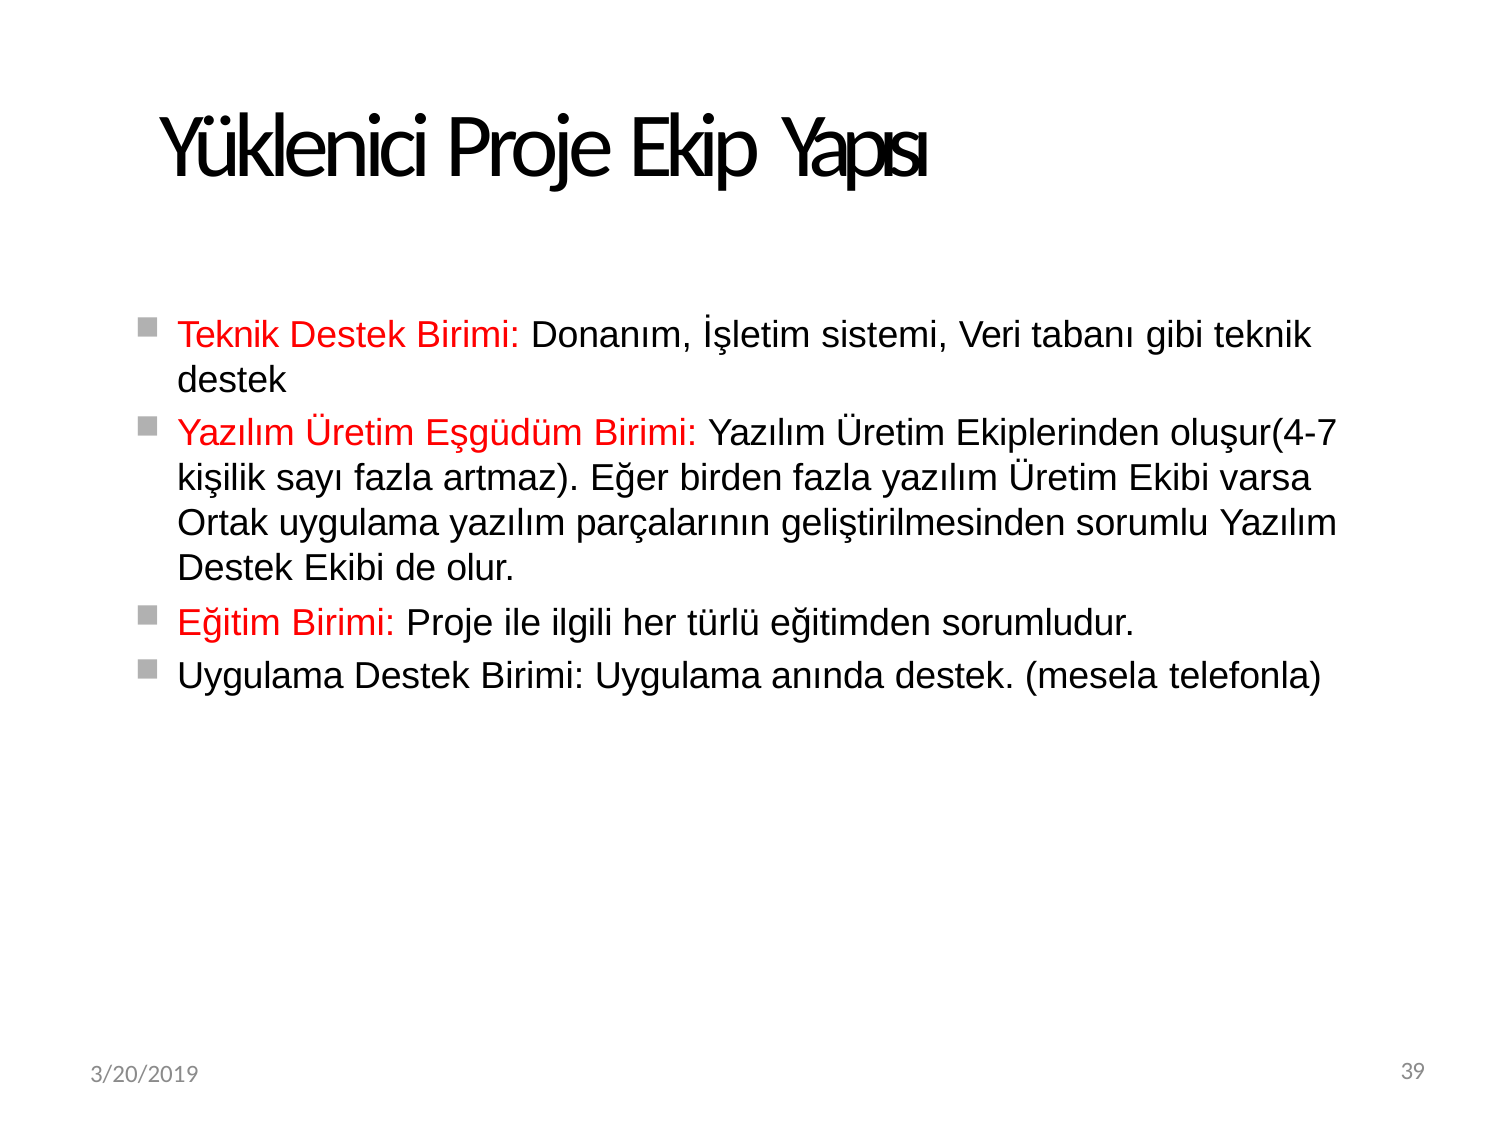

# Yüklenici Proje Ekip Yapısı
Teknik Destek Birimi: Donanım, İşletim sistemi, Veri tabanı gibi teknik  destek
Yazılım Üretim Eşgüdüm Birimi: Yazılım Üretim Ekiplerinden oluşur(4-7  kişilik sayı fazla artmaz). Eğer birden fazla yazılım Üretim Ekibi varsa  Ortak uygulama yazılım parçalarının geliştirilmesinden sorumlu Yazılım  Destek Ekibi de olur.
Eğitim Birimi: Proje ile ilgili her türlü eğitimden sorumludur.
Uygulama Destek Birimi: Uygulama anında destek. (mesela telefonla)
3/20/2019
39